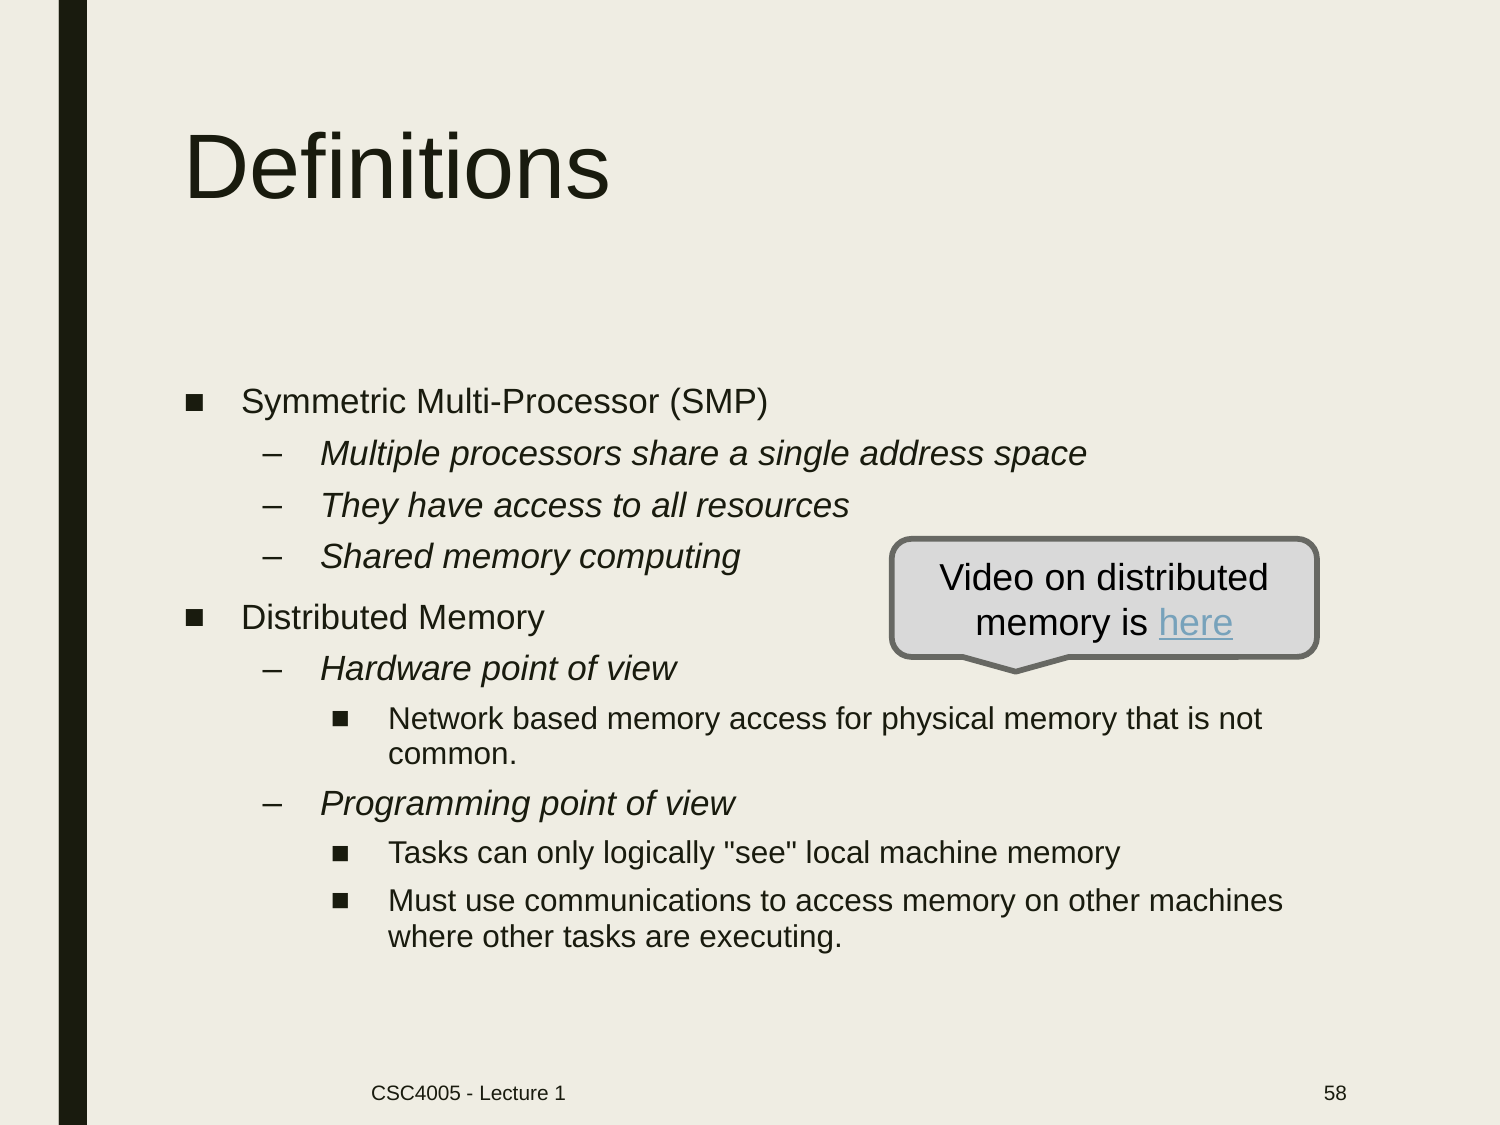

# Definitions
Symmetric Multi-Processor (SMP)
Multiple processors share a single address space
They have access to all resources
Shared memory computing
Distributed Memory
Hardware point of view
Network based memory access for physical memory that is not common.
Programming point of view
Tasks can only logically "see" local machine memory
Must use communications to access memory on other machines where other tasks are executing.
Video on distributed memory is here
CSC4005 - Lecture 1
58